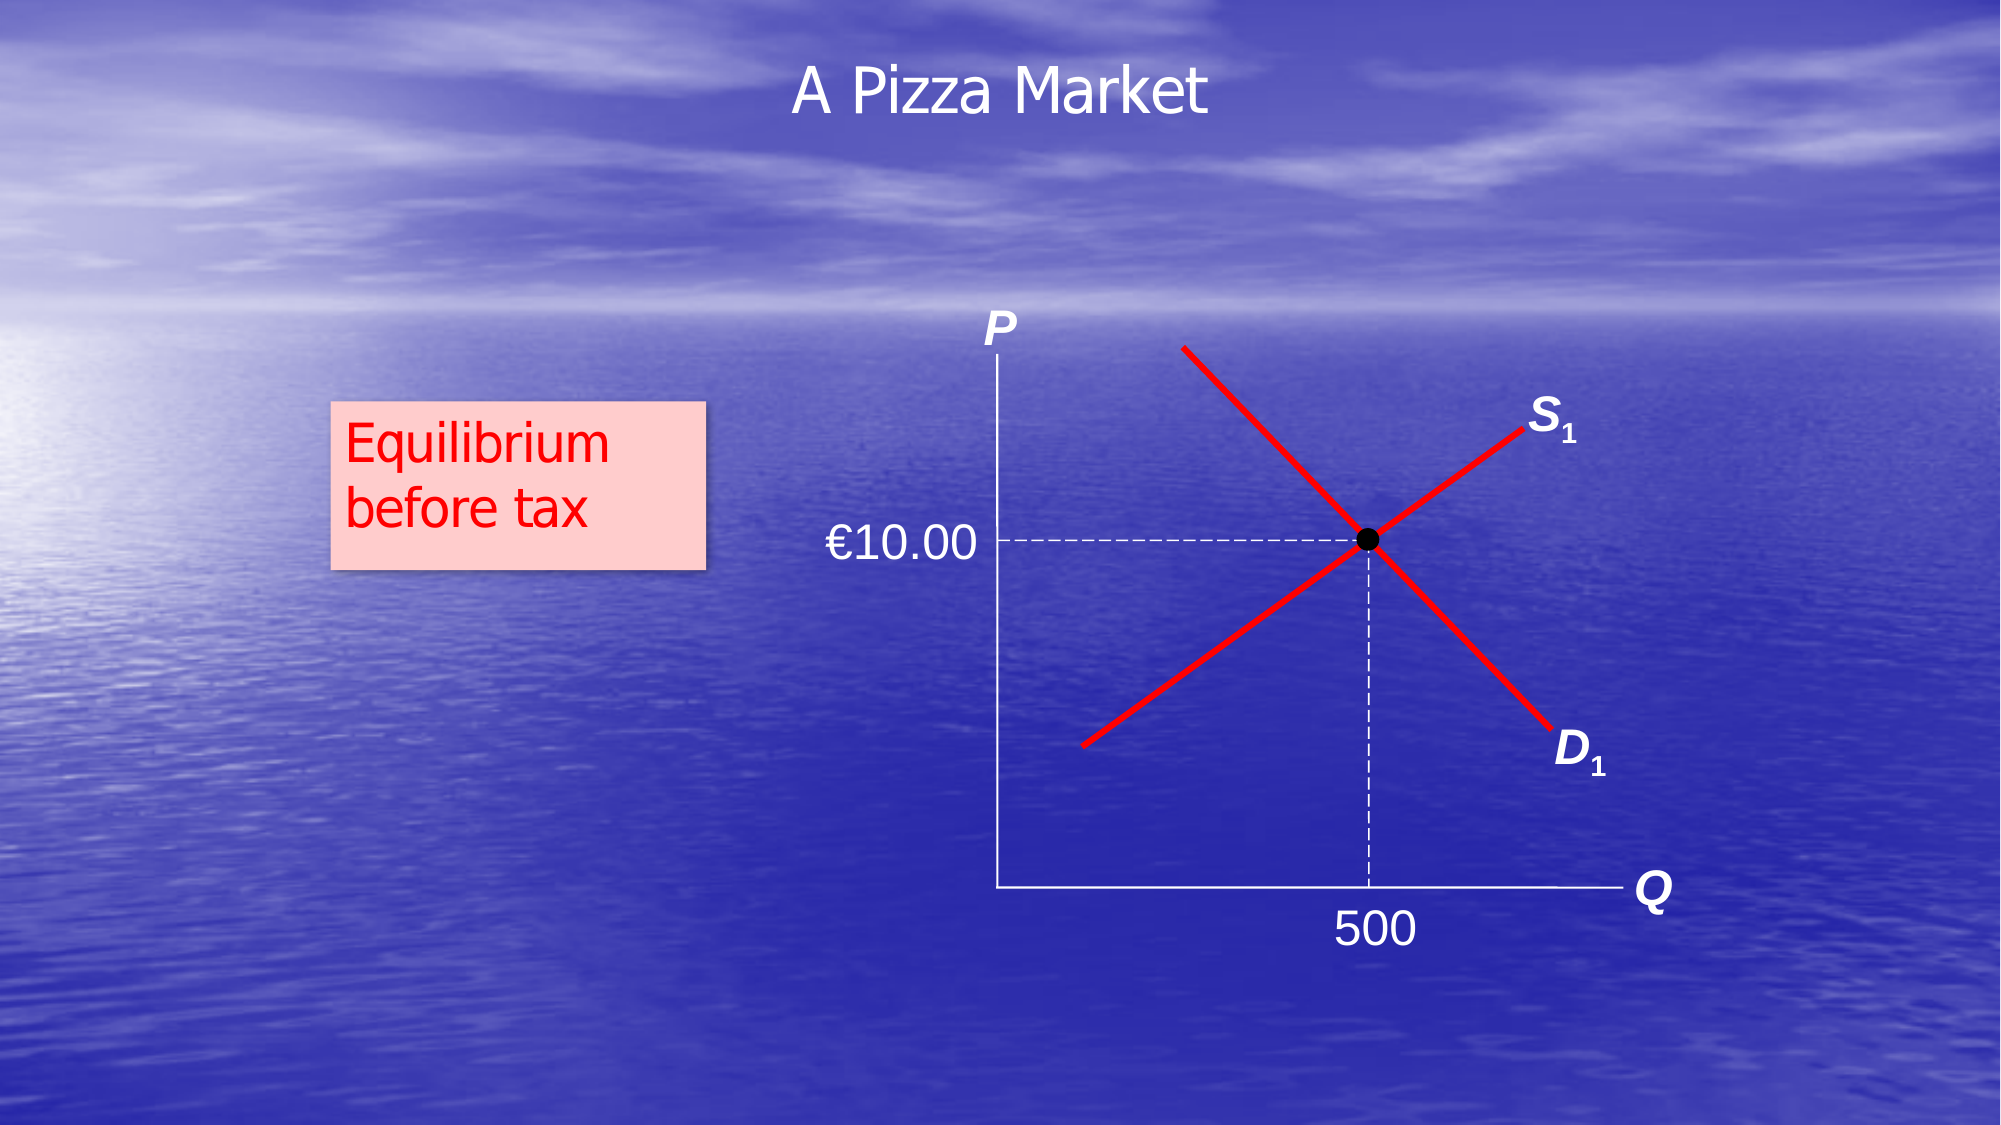

A Pizza Market
P

Q

D1
S1

Equilibrium before tax
€10.00

500